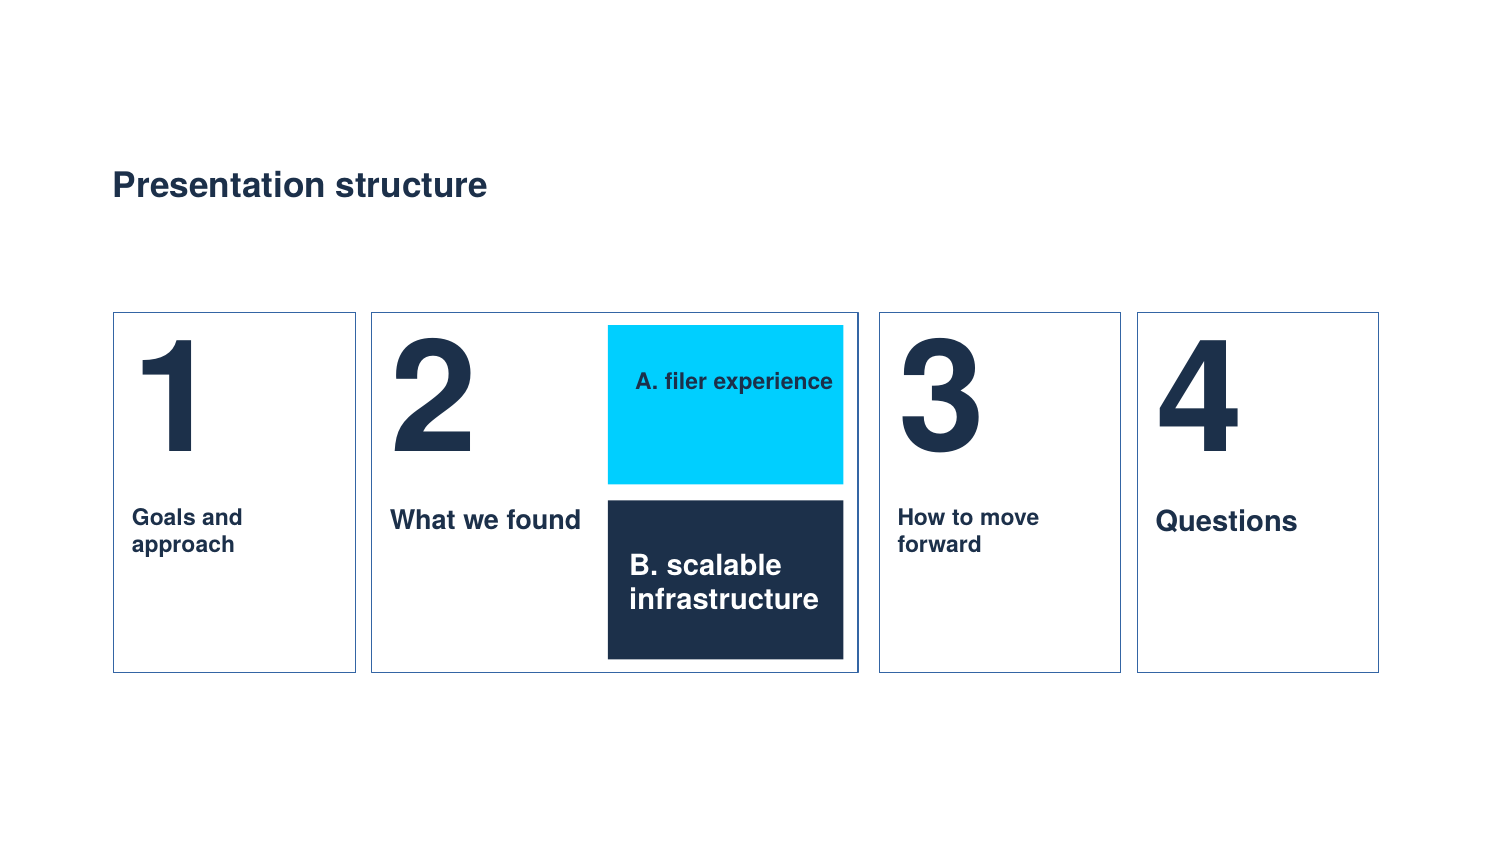

Presentation structure
1
3
4
2

A. filer experience

B. scalable infrastructure
Goals and approach
What we found
How to move forward
Questions